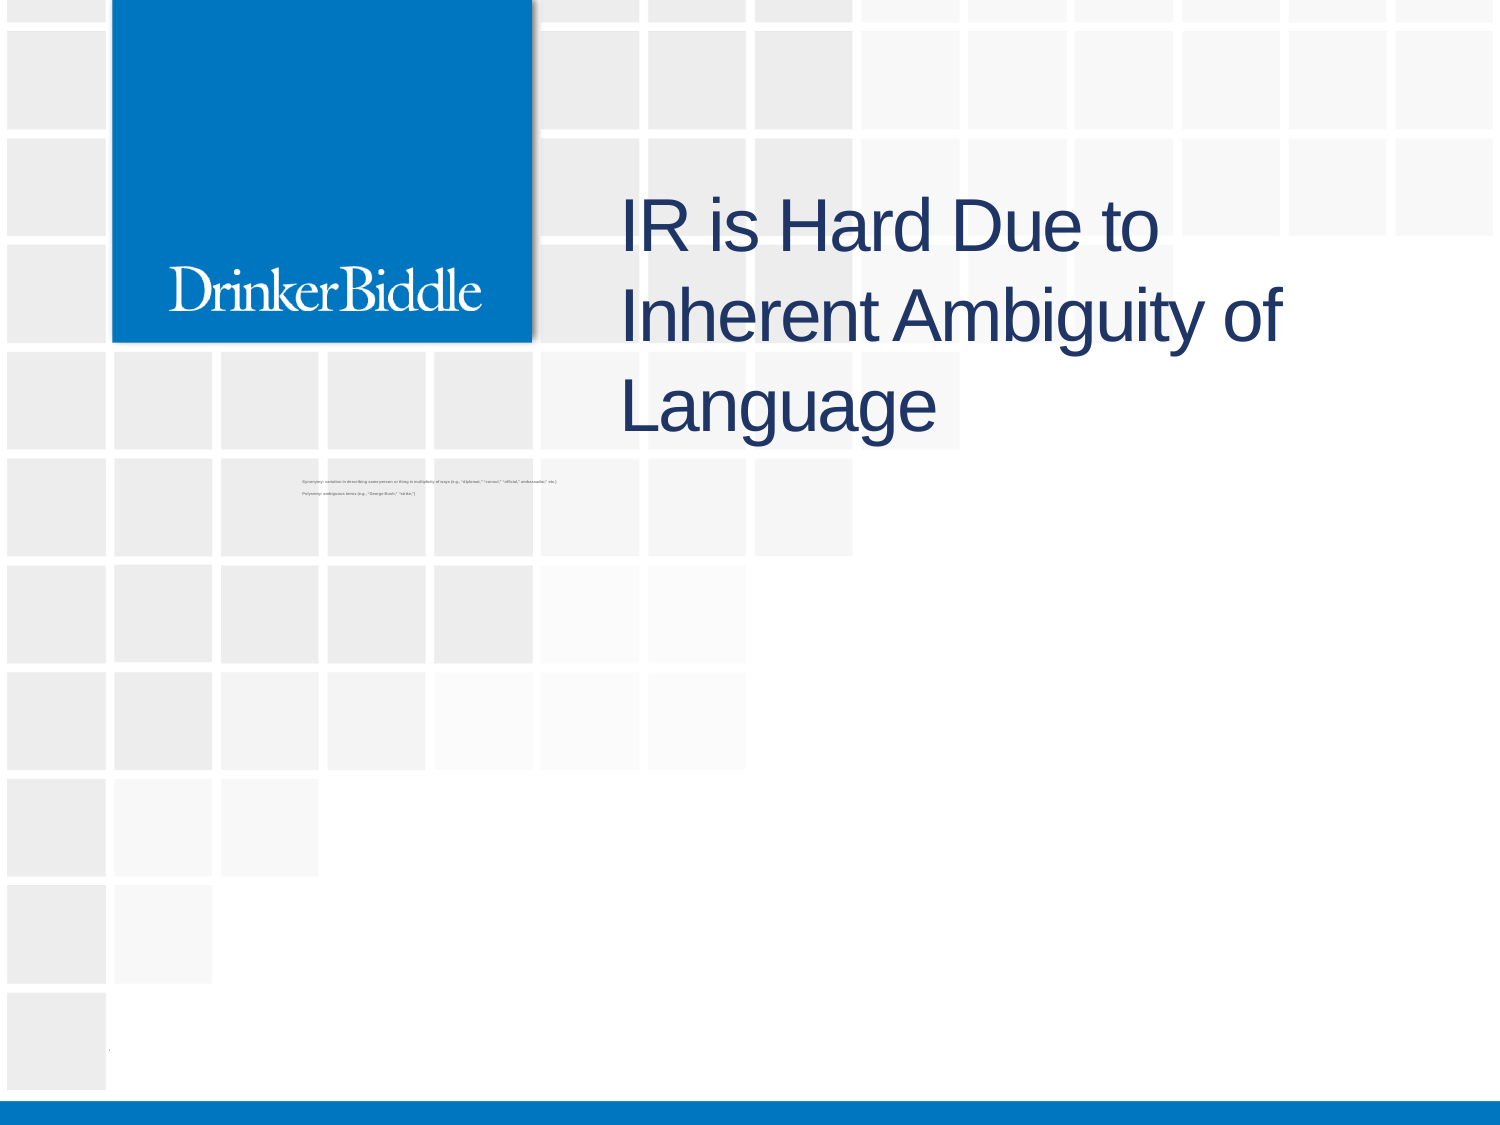

# IR is Hard Due to Inherent Ambiguity of Language

Synonymy: variation in describing same person or thing in multiplicity of ways (e.g., “diplomat,” “consul,” “official,” ambassador,” etc.)

Polysemy: ambiguous terms (e.g., “George Bush,” “strike,”)